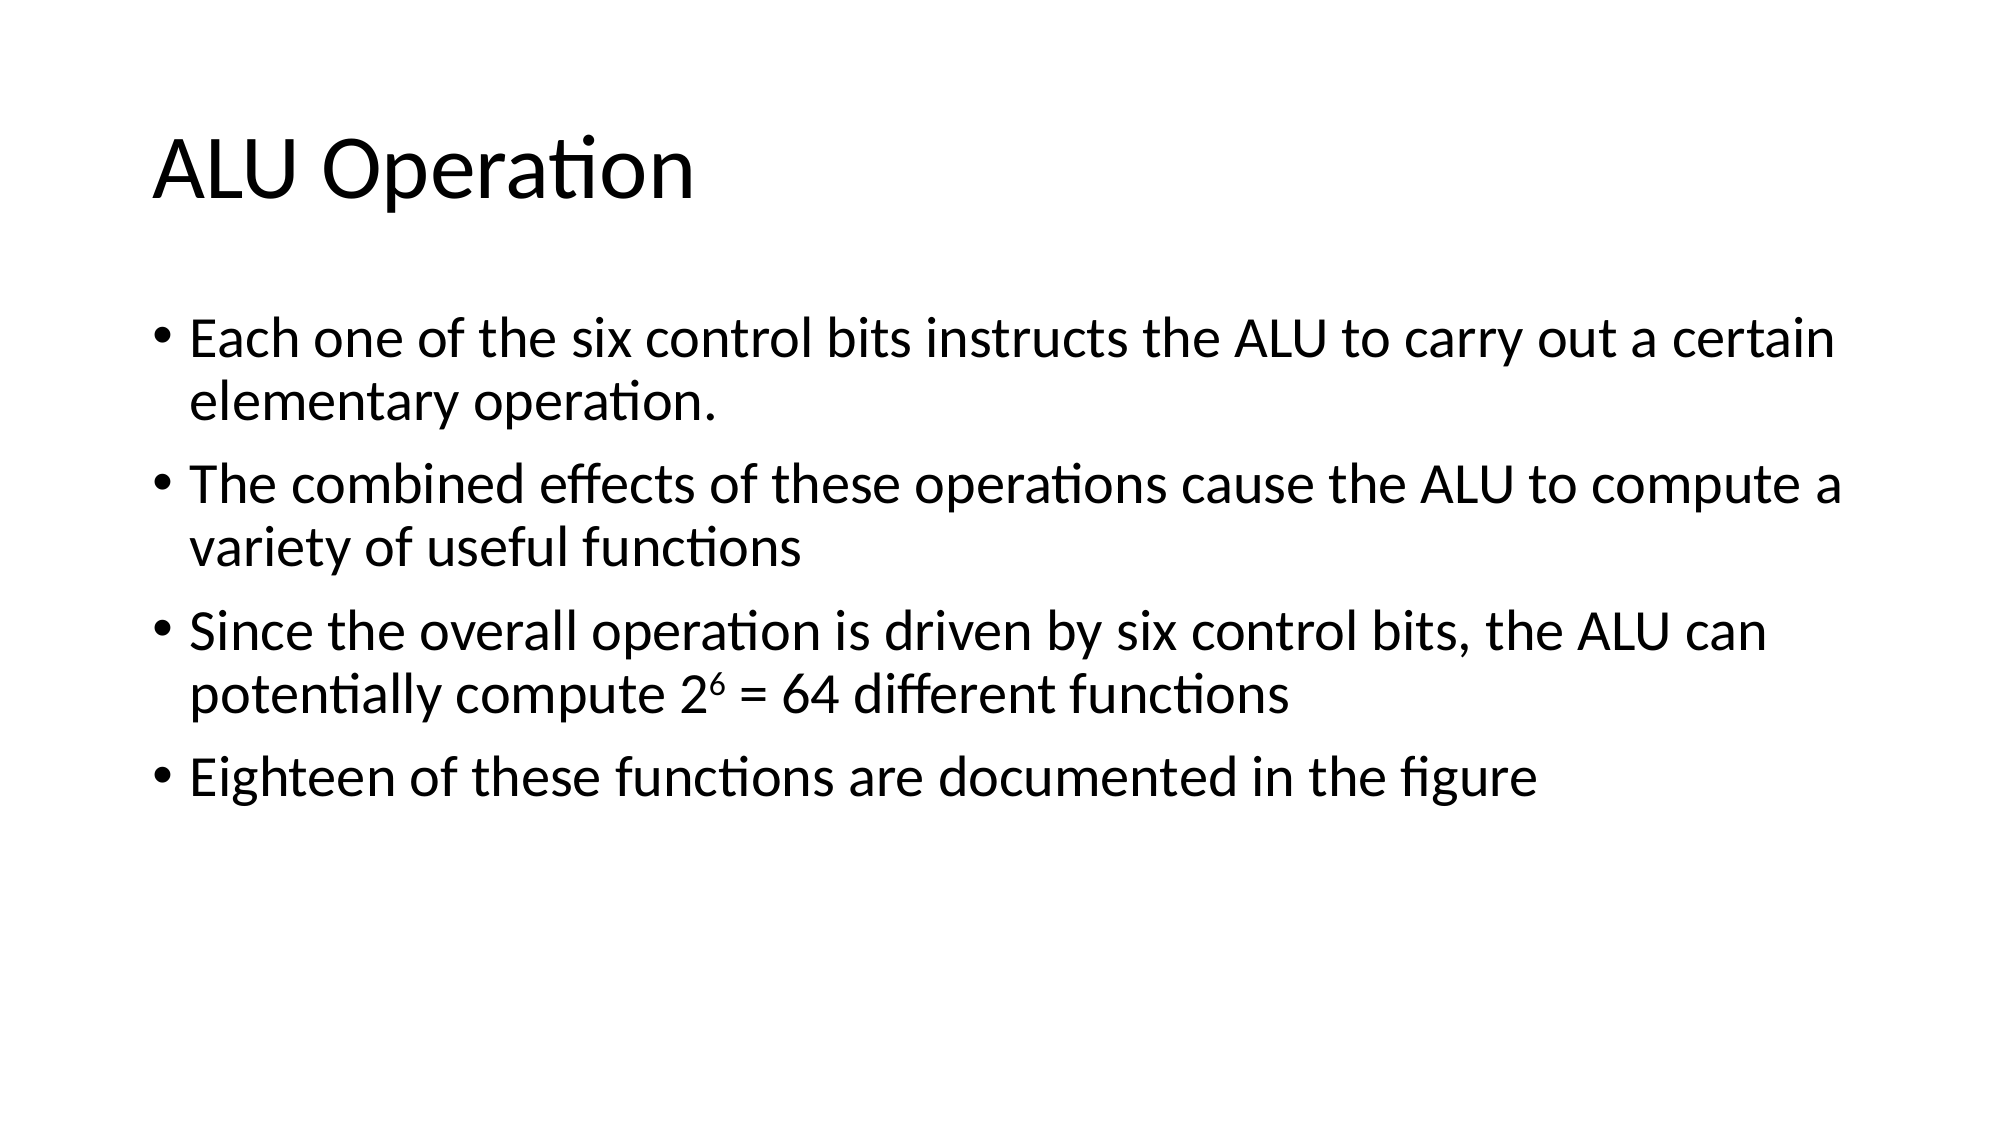

# ALU Operation
Each one of the six control bits instructs the ALU to carry out a certain elementary operation.
The combined effects of these operations cause the ALU to compute a variety of useful functions
Since the overall operation is driven by six control bits, the ALU can potentially compute 26 = 64 different functions
Eighteen of these functions are documented in the figure